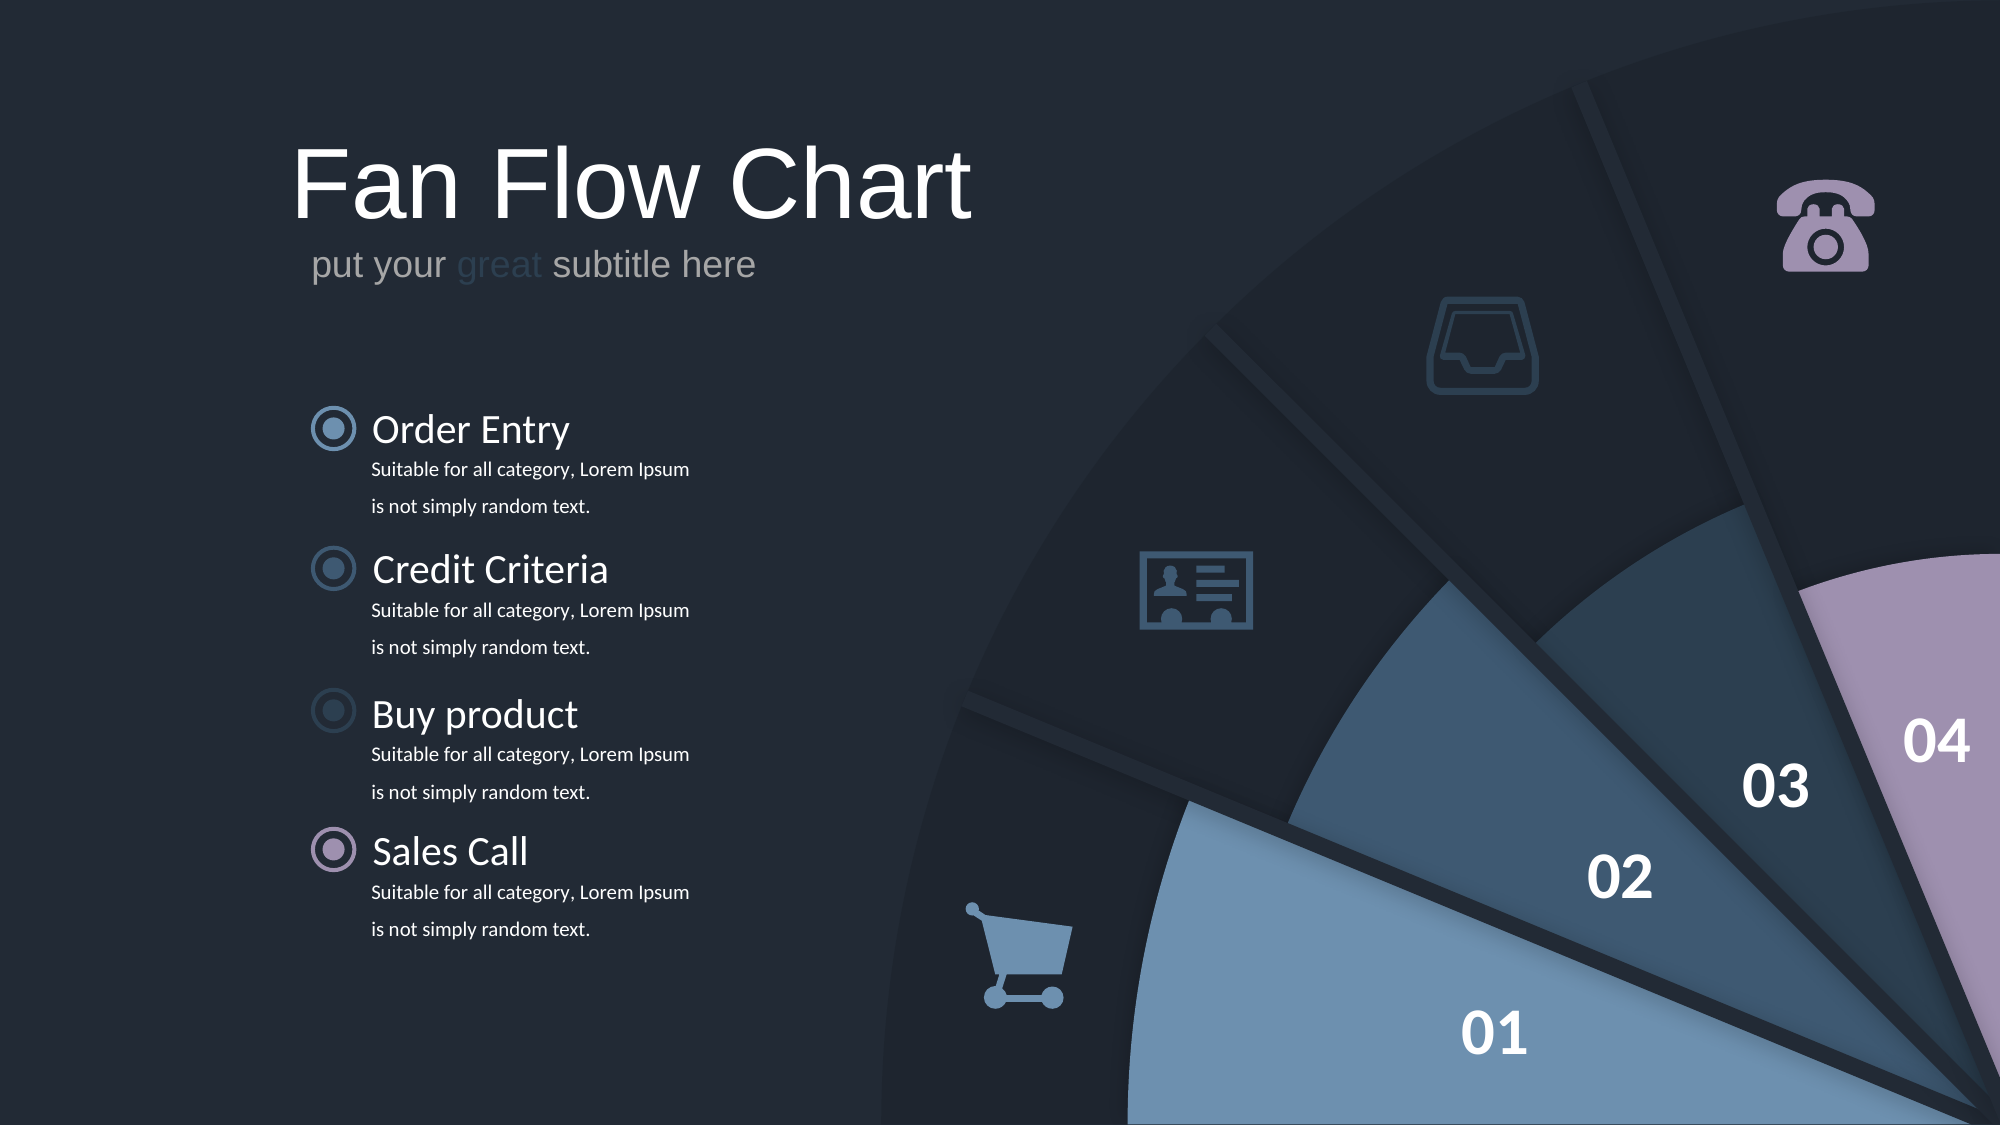

Fan Flow Chart

put your great subtitle here

Order Entry
Suitable for all category, Lorem Ipsum is not simply random text.

Credit Criteria
Suitable for all category, Lorem Ipsum is not simply random text.

Buy product
Suitable for all category, Lorem Ipsum is not simply random text.

04

03

Sales Call
Suitable for all category, Lorem Ipsum is not simply random text.
02

01